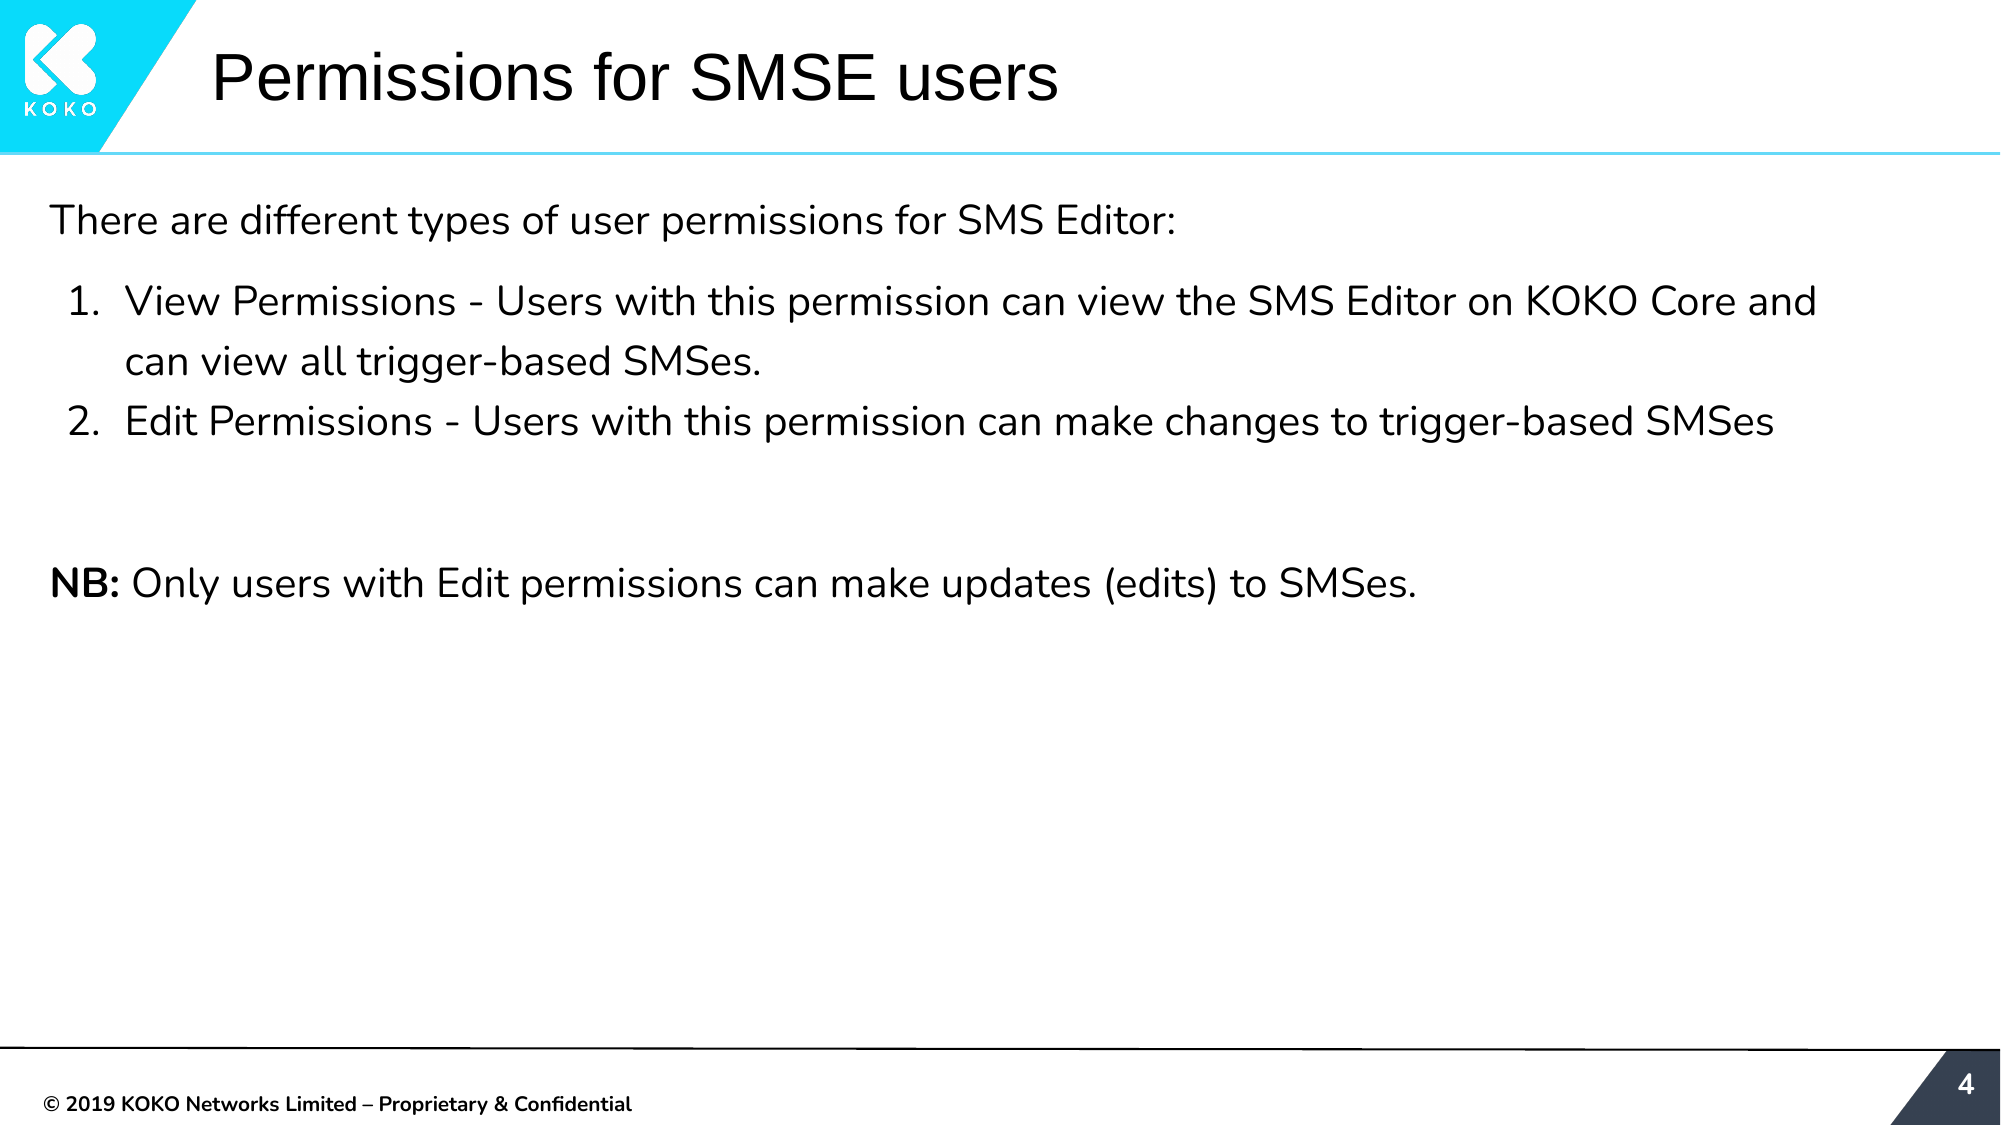

# Permissions for SMSE users
There are different types of user permissions for SMS Editor:
View Permissions - Users with this permission can view the SMS Editor on KOKO Core and can view all trigger-based SMSes.
Edit Permissions - Users with this permission can make changes to trigger-based SMSes

NB: Only users with Edit permissions can make updates (edits) to SMSes.
4